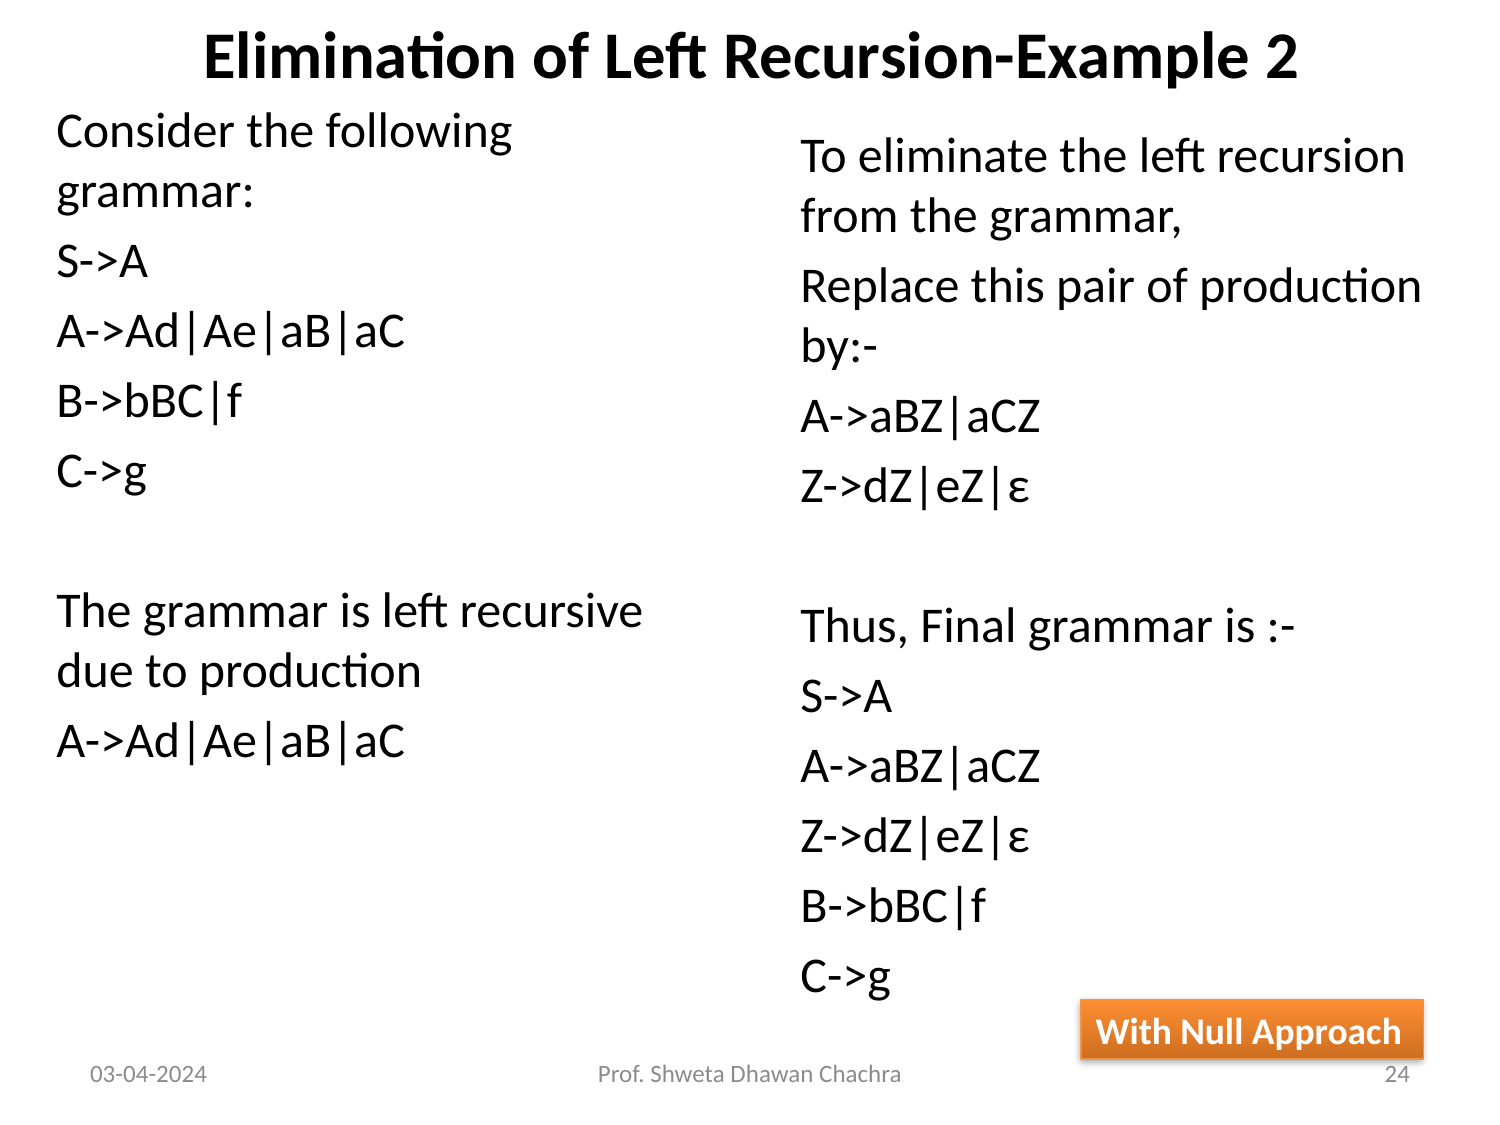

# Elimination of Left Recursion-Example 2
Consider the following grammar:
S->A
A->Ad|Ae|aB|aC
B->bBC|f
C->g

The grammar is left recursive due to production
A->Ad|Ae|aB|aC
To eliminate the left recursion from the grammar,
Replace this pair of production by:-
A->aBZ|aCZ
Z->dZ|eZ|ε

Thus, Final grammar is :-
S->A
A->aBZ|aCZ
Z->dZ|eZ|ε
B->bBC|f
C->g

With Null Approach
03-04-2024
Prof. Shweta Dhawan Chachra
24